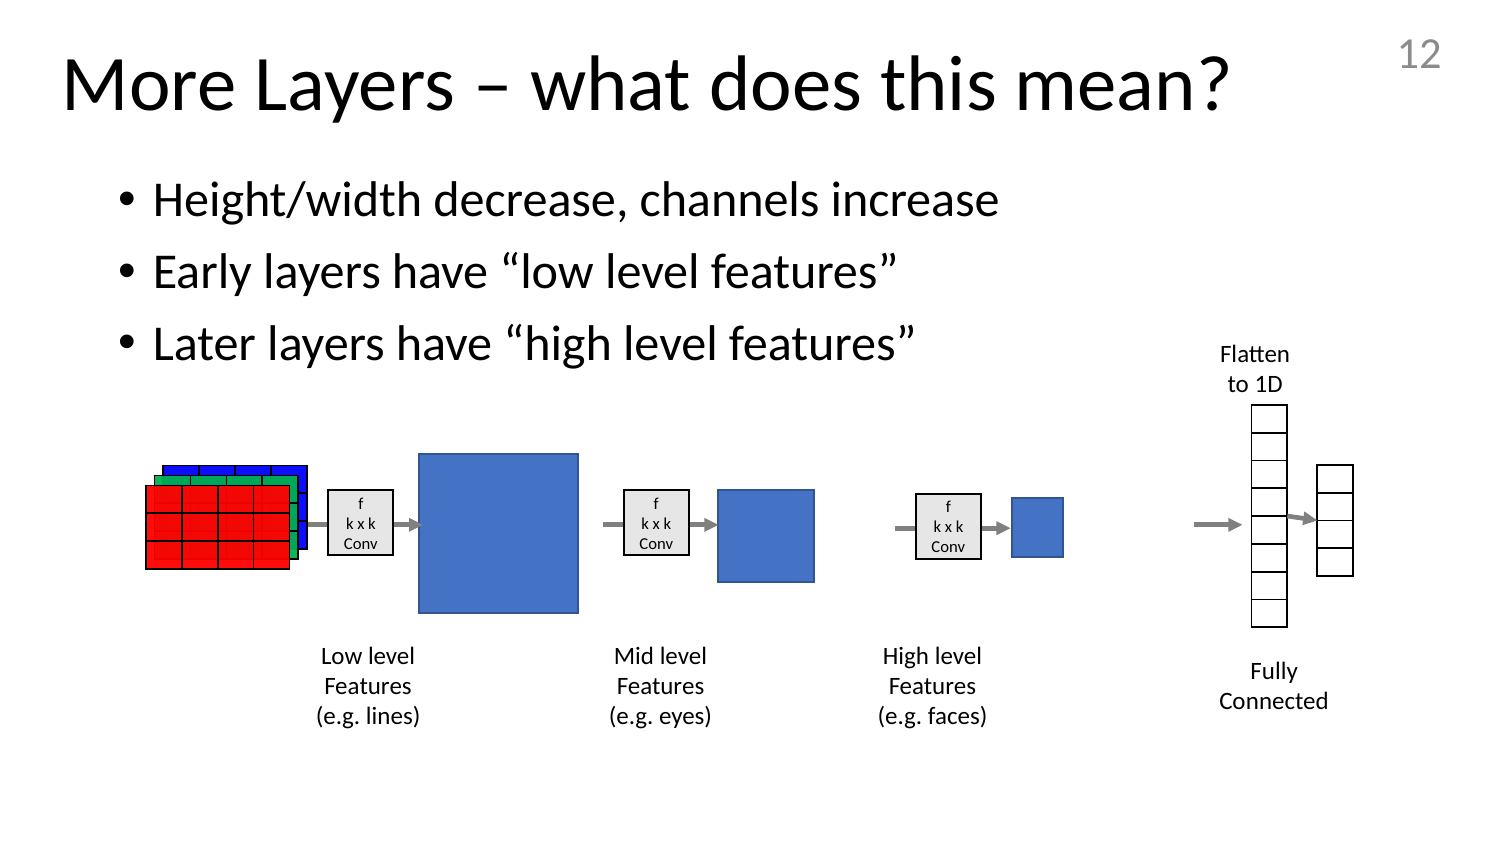

# More Layers – what does this mean?
12
Height/width decrease, channels increase
Early layers have “low level features”
Later layers have “high level features”
Flatten
to 1D
|  |
| --- |
|  |
|  |
|  |
|  |
|  |
|  |
|  |

|  |
| --- |
|  |
|  |
|  |
|  |  |  |  |
| --- | --- | --- | --- |
|  |  |  |  |
|  |  |  |  |
|  |  |  |  |
| --- | --- | --- | --- |
|  |  |  |  |
|  |  |  |  |
|  |  |  |  |
| --- | --- | --- | --- |
|  |  |  |  |
|  |  |  |  |

f
k x k
Conv
f
k x k
Conv
f
k x k
Conv

Fully
Connected
Low level
Features
(e.g. lines)
Mid level
Features
(e.g. eyes)
High level
Features
(e.g. faces)